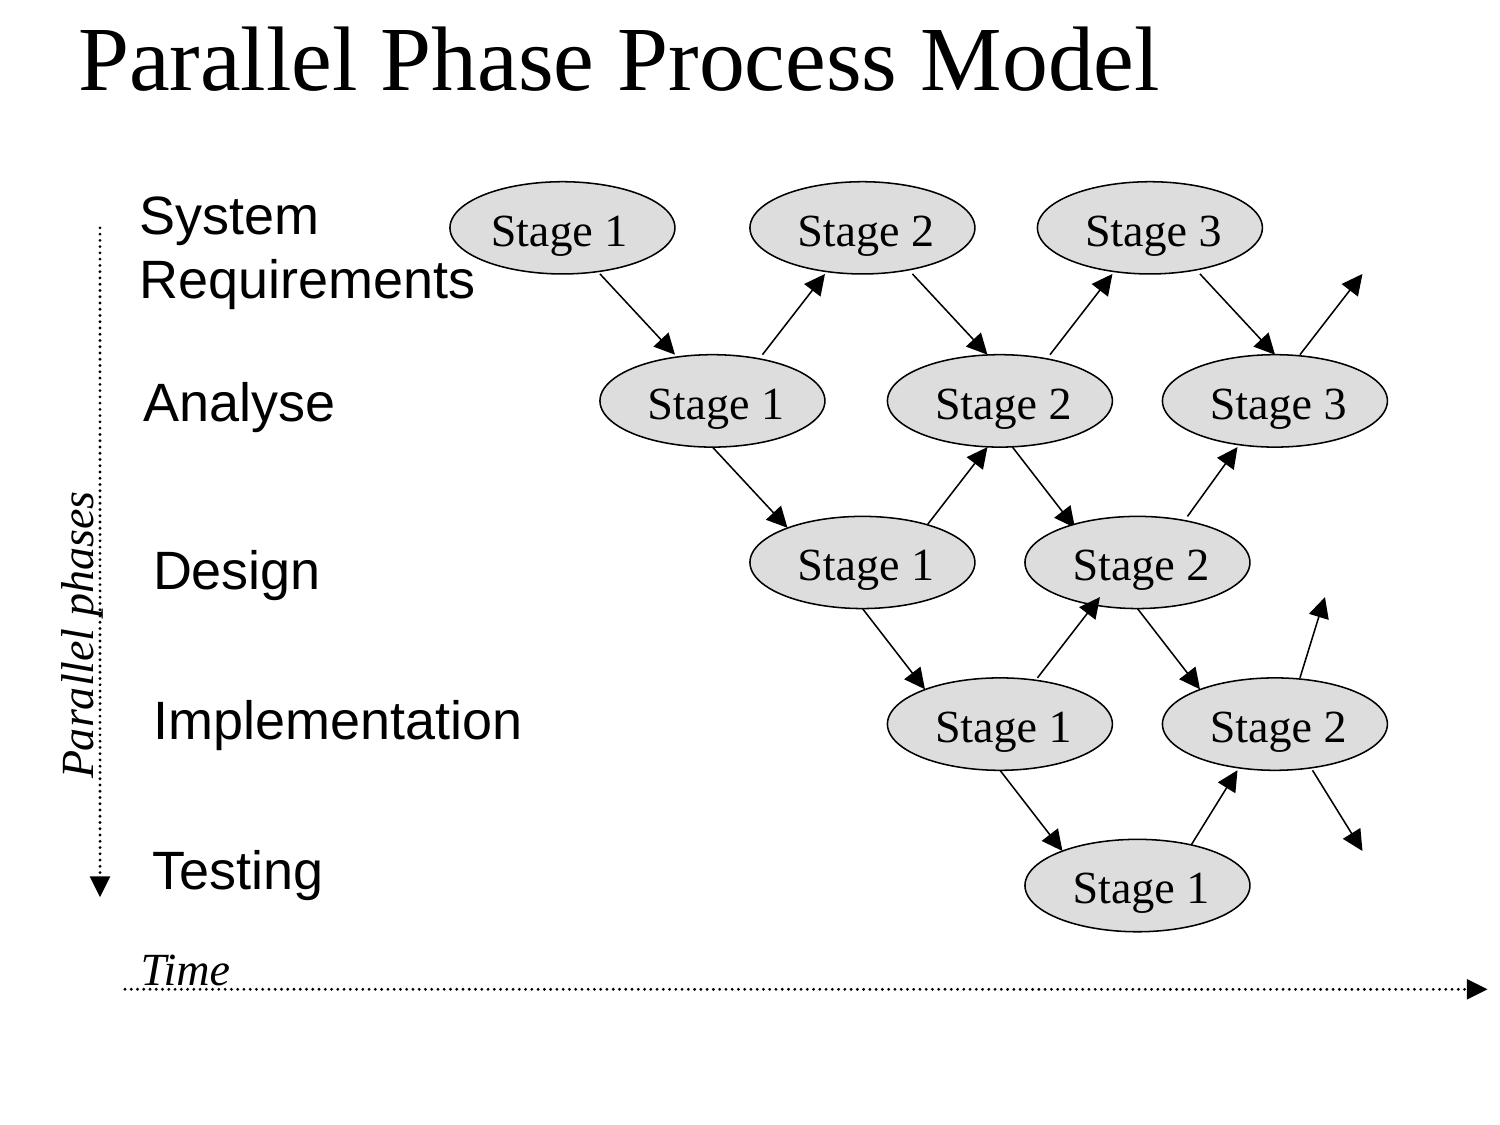

# Parallel Phase Process Model
System
Requirements

Stage 2
Stage 3
Stage 1

Stage 1
Stage 2
Stage 3
Analyse

Stage 1
Stage 2
Design

Parallel phases

Implementation
Stage 1
Stage 2

Testing
Stage 1
Time